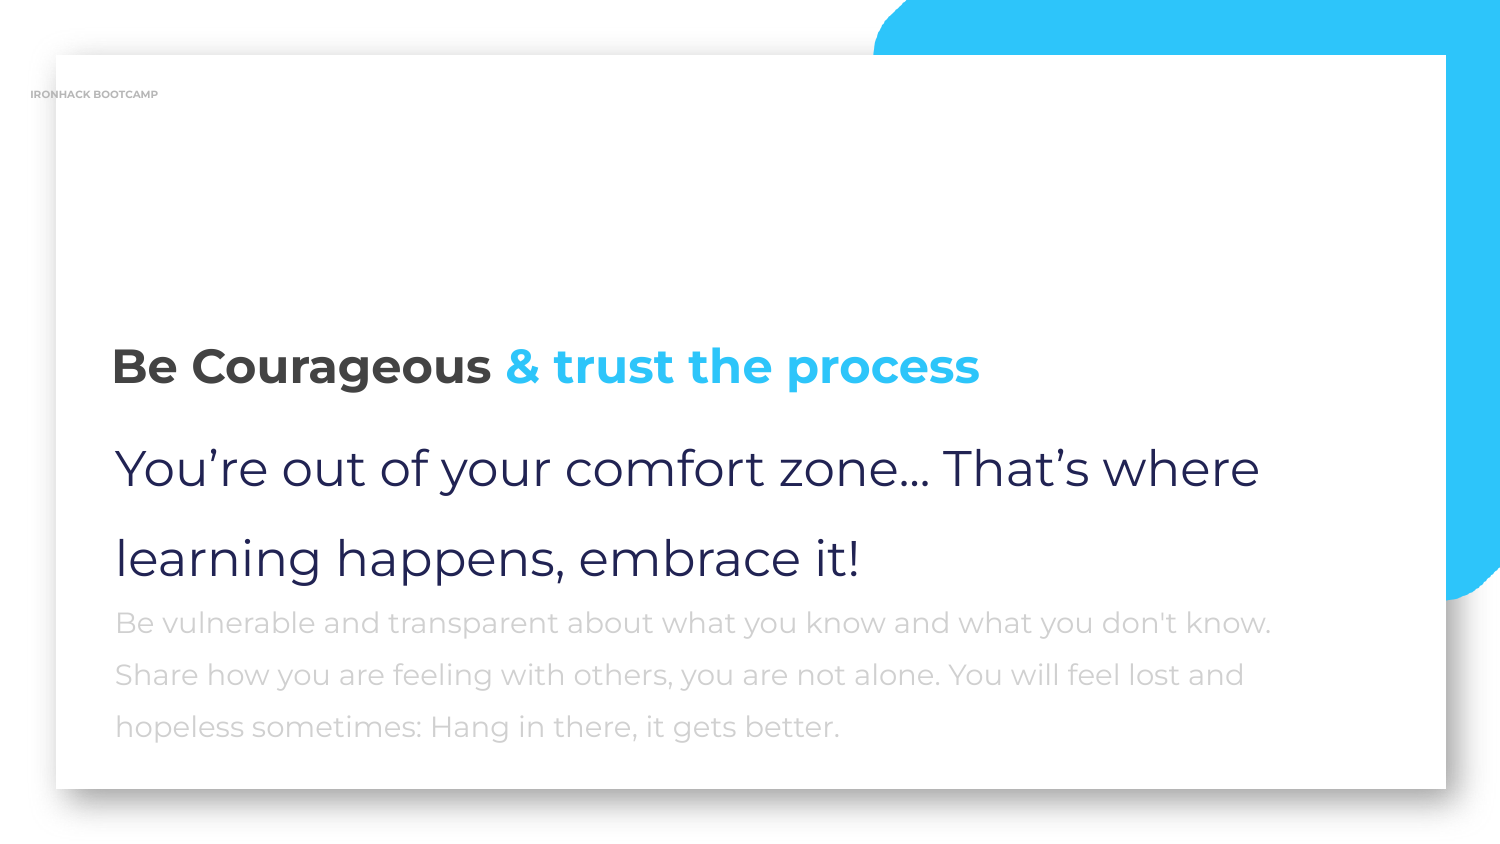

IRONHACK BOOTCAMP
Be Courageous & trust the process
You’re out of your comfort zone... That’s where learning happens, embrace it!
Be vulnerable and transparent about what you know and what you don't know. Share how you are feeling with others, you are not alone. You will feel lost and hopeless sometimes: Hang in there, it gets better.